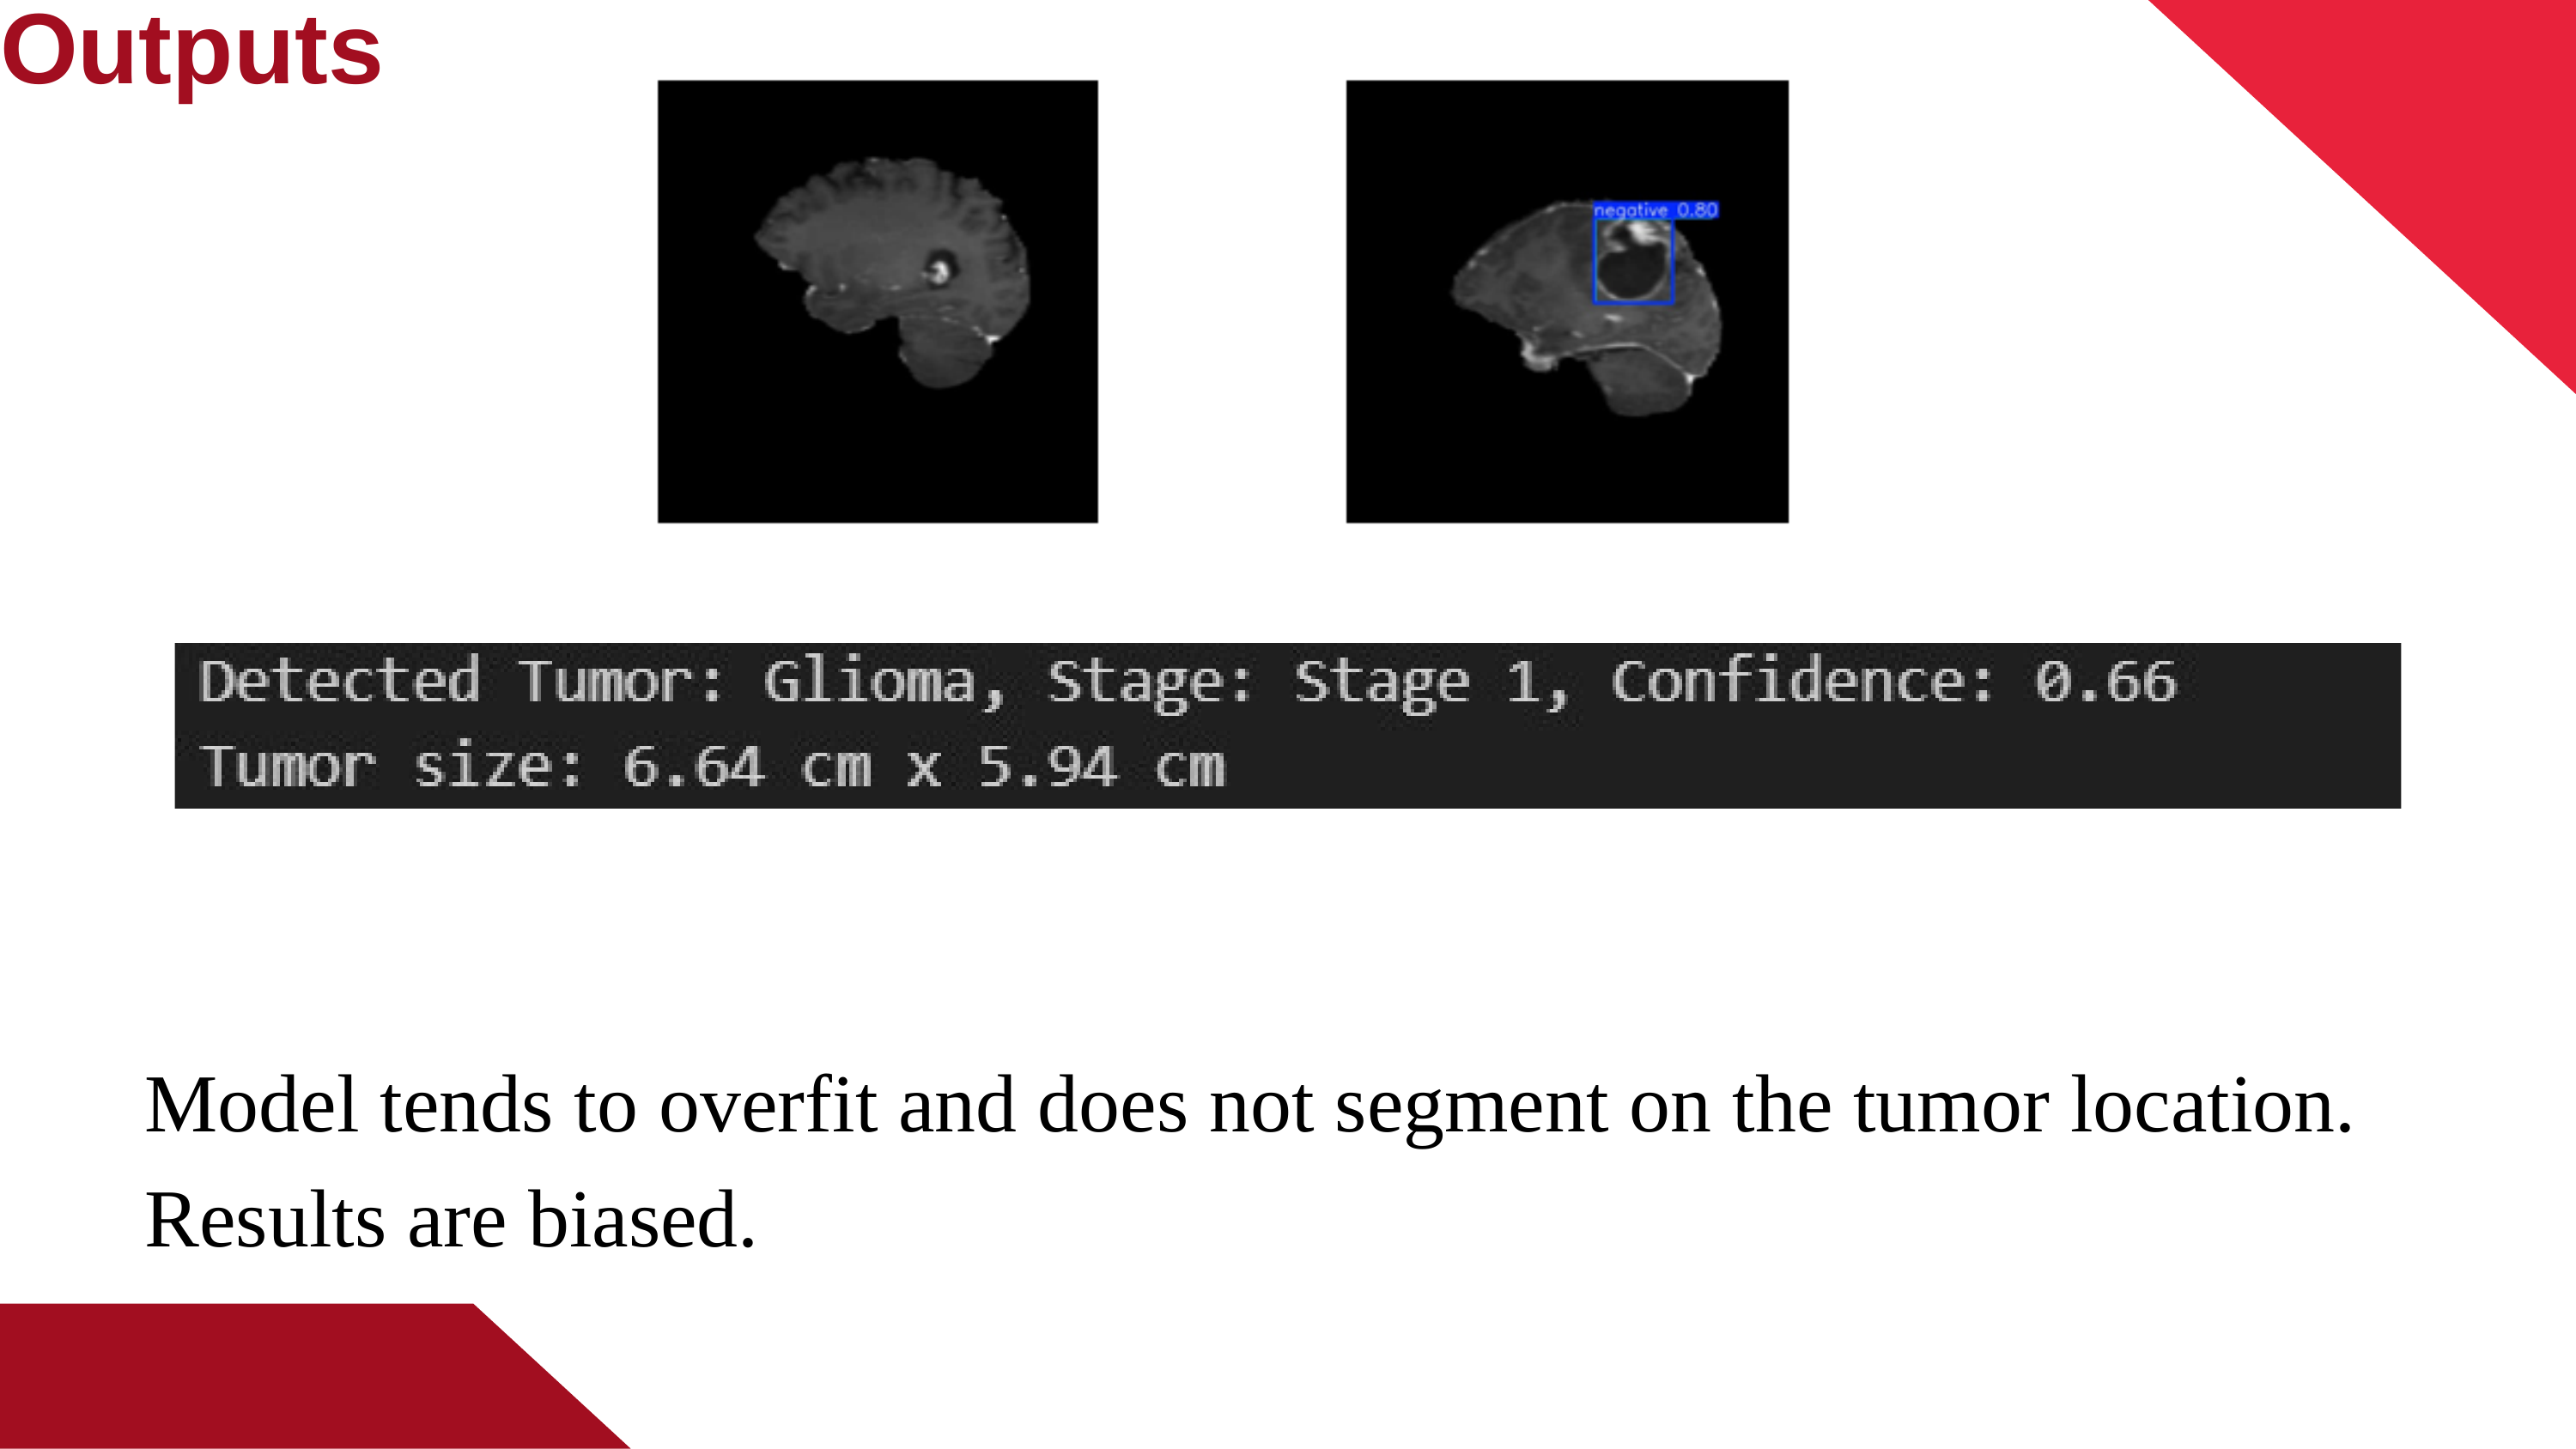

Outputs

Model tends to overfit and does not segment on the tumor location. Results are biased.